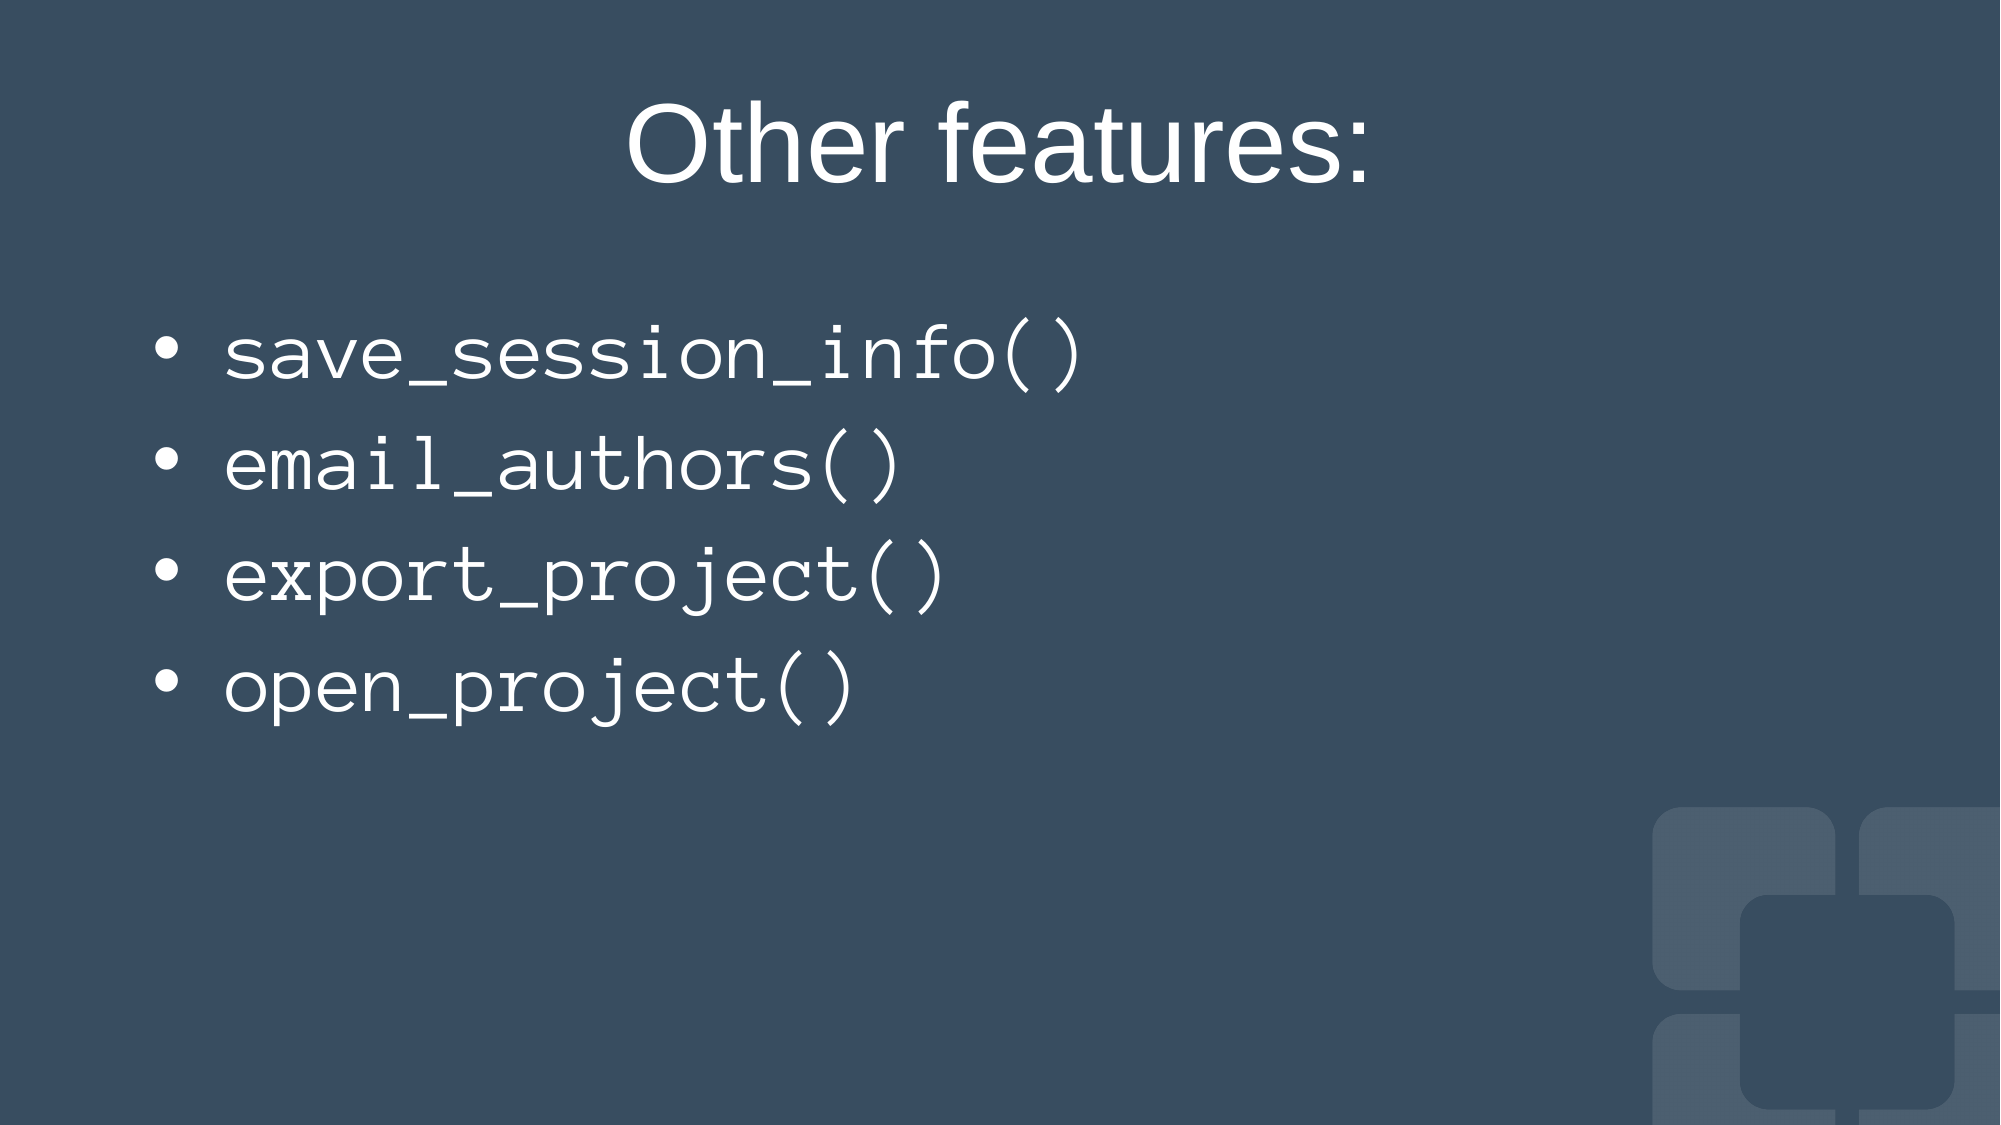

# Other features:
save_session_info()
email_authors()
export_project()
open_project()